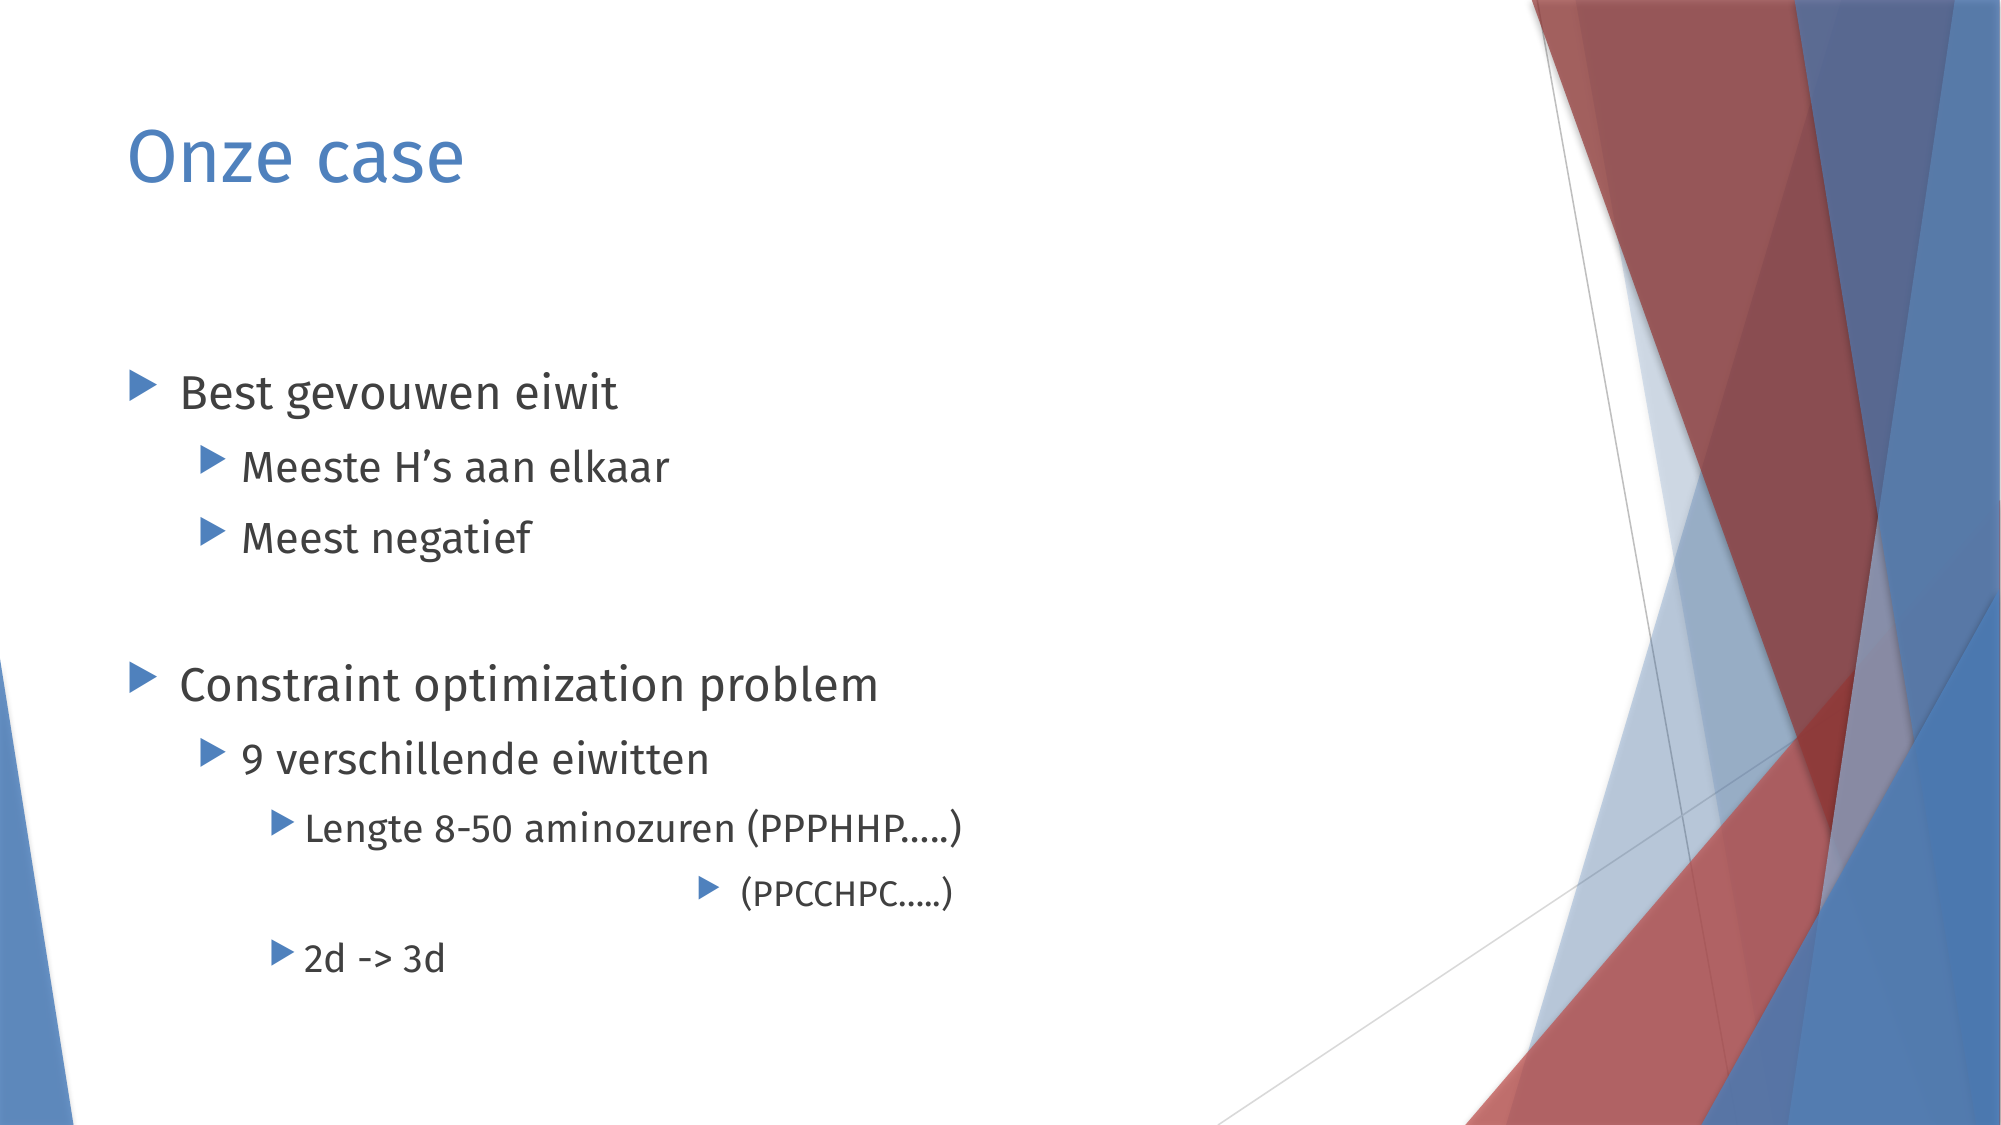

# Onze case
Best gevouwen eiwit
Meeste H’s aan elkaar
Meest negatief

Constraint optimization problem
9 verschillende eiwitten
Lengte 8-50 aminozuren (PPPHHP…..)
 (PPCCHPC…..)
2d -> 3d